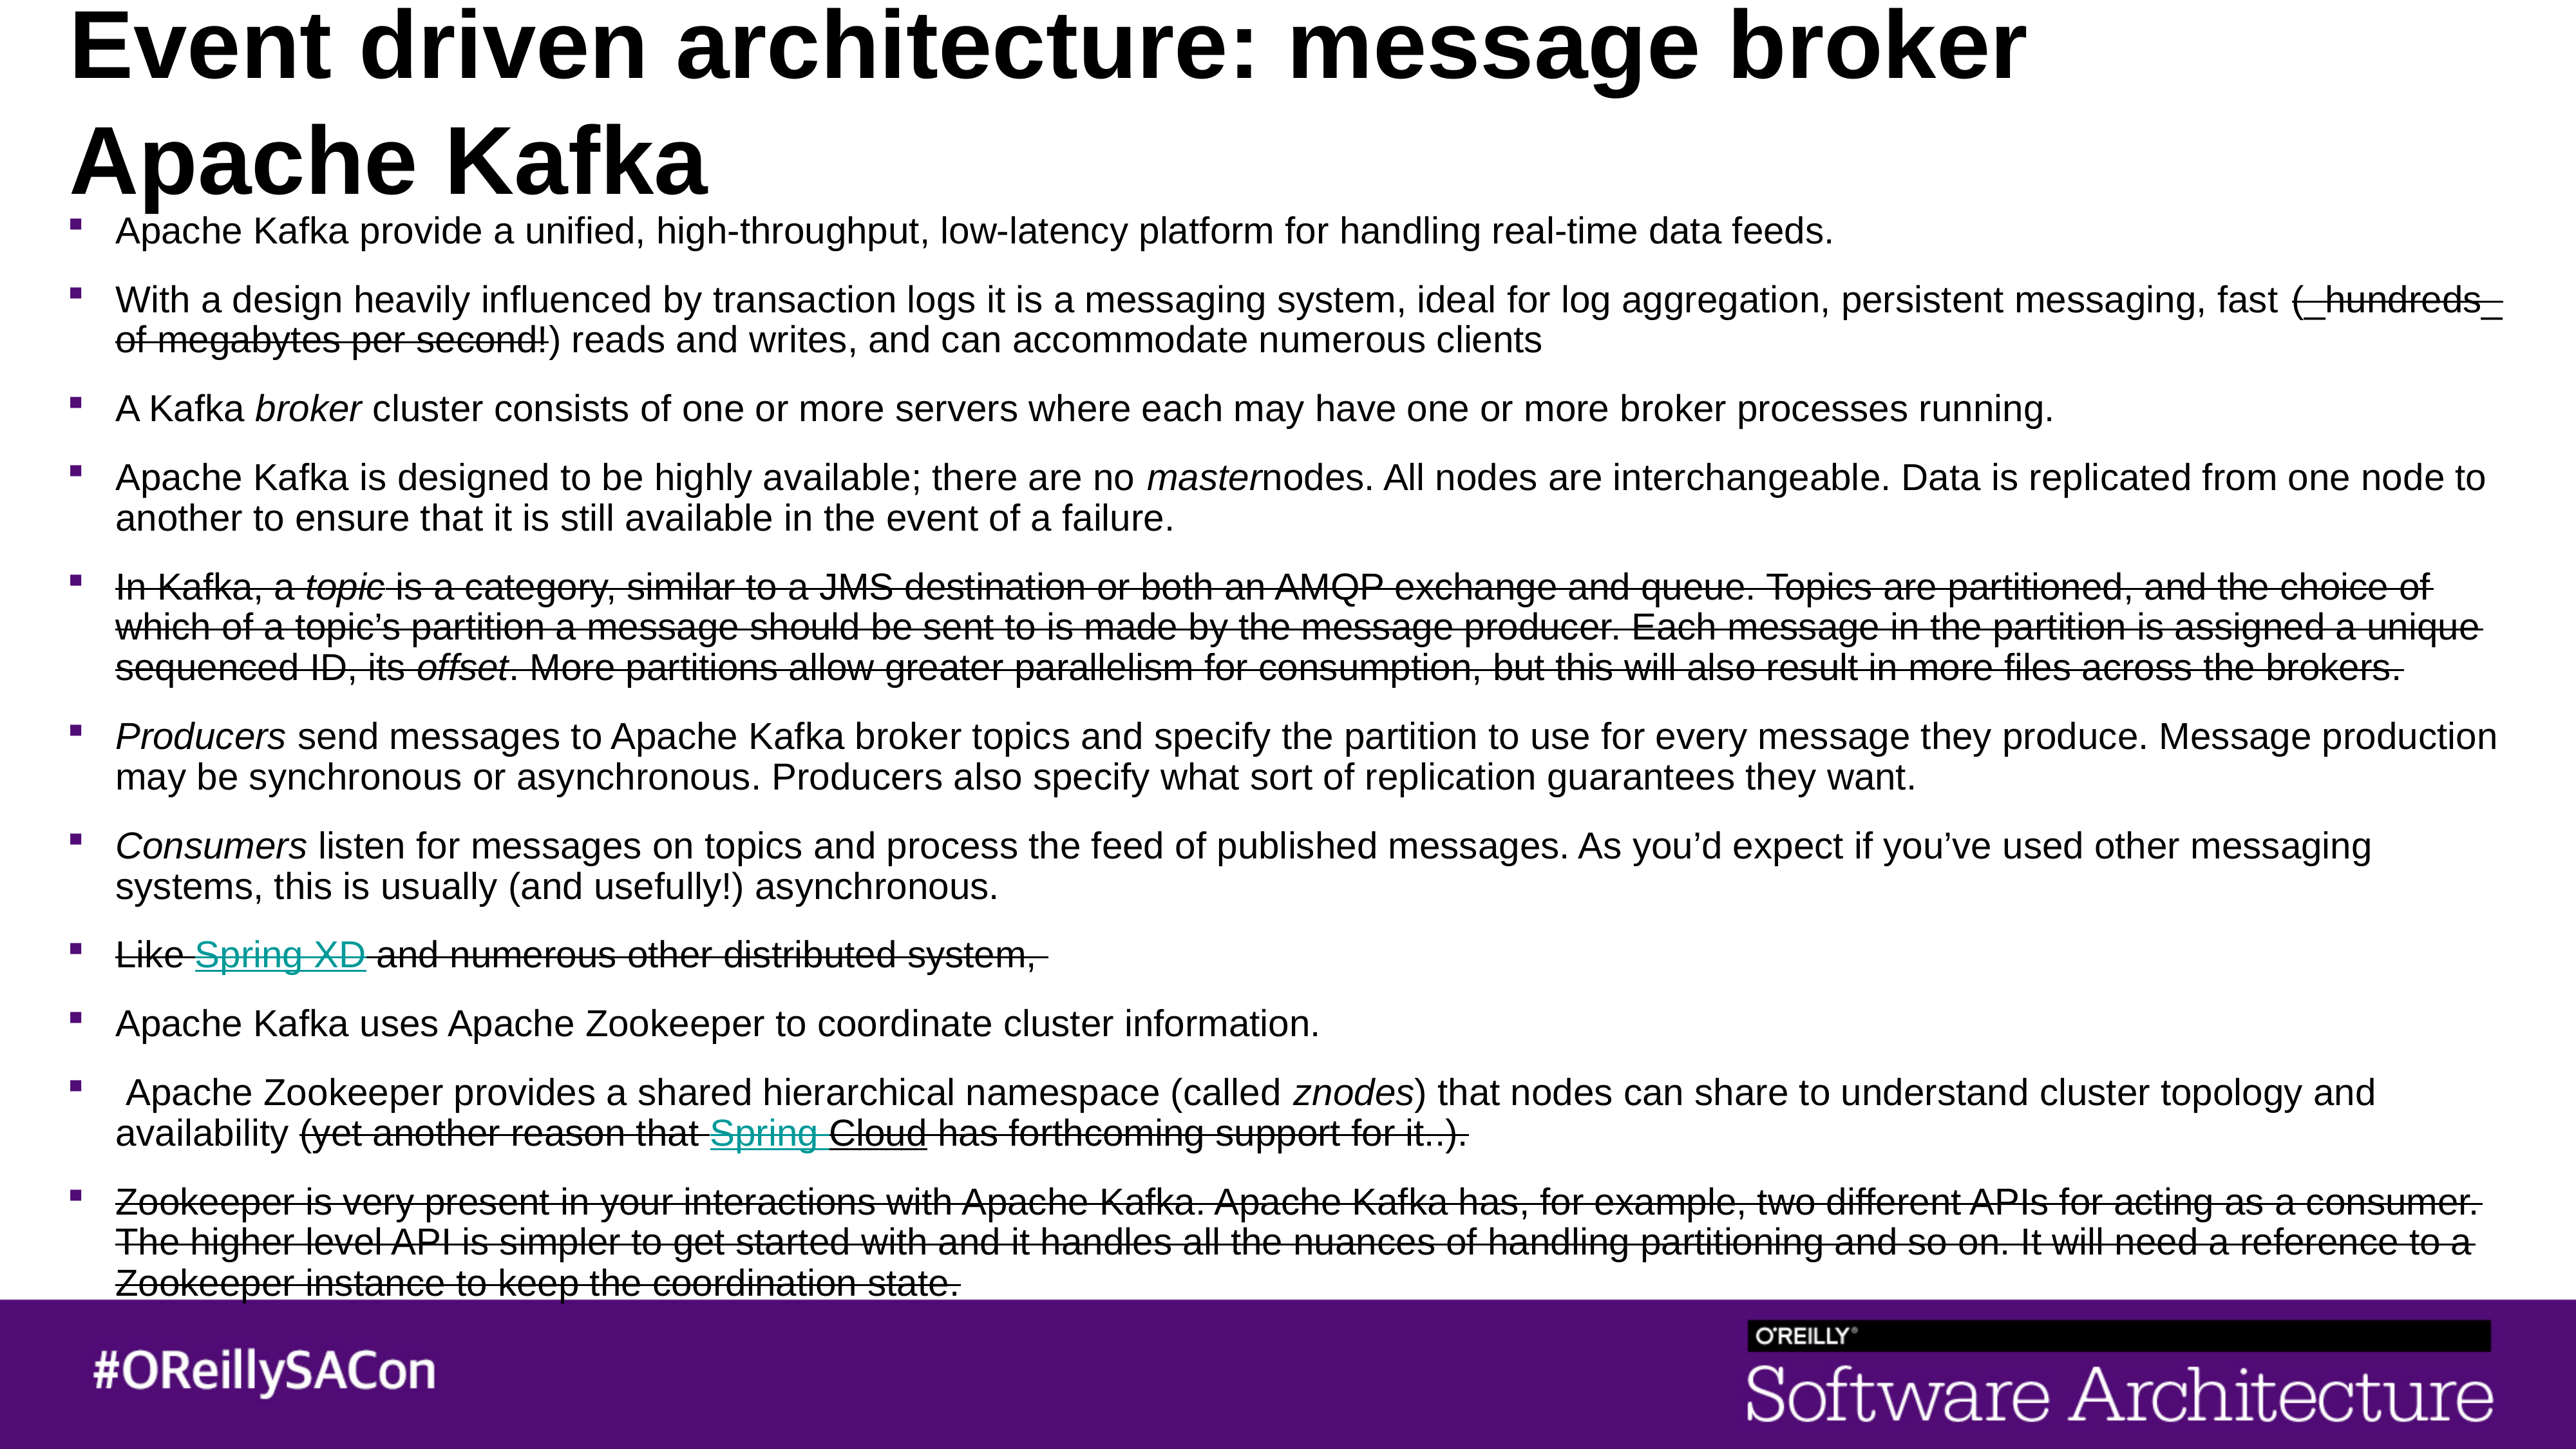

# Event driven architecture: message broker Apache Kafka
Apache Kafka provide a unified, high-throughput, low-latency platform for handling real-time data feeds.
With a design heavily influenced by transaction logs it is a messaging system, ideal for log aggregation, persistent messaging, fast (_hundreds_ of megabytes per second!) reads and writes, and can accommodate numerous clients
A Kafka broker cluster consists of one or more servers where each may have one or more broker processes running.
Apache Kafka is designed to be highly available; there are no masternodes. All nodes are interchangeable. Data is replicated from one node to another to ensure that it is still available in the event of a failure.
In Kafka, a topic is a category, similar to a JMS destination or both an AMQP exchange and queue. Topics are partitioned, and the choice of which of a topic’s partition a message should be sent to is made by the message producer. Each message in the partition is assigned a unique sequenced ID, its offset. More partitions allow greater parallelism for consumption, but this will also result in more files across the brokers.
Producers send messages to Apache Kafka broker topics and specify the partition to use for every message they produce. Message production may be synchronous or asynchronous. Producers also specify what sort of replication guarantees they want.
Consumers listen for messages on topics and process the feed of published messages. As you’d expect if you’ve used other messaging systems, this is usually (and usefully!) asynchronous.
Like Spring XD and numerous other distributed system,
Apache Kafka uses Apache Zookeeper to coordinate cluster information.
 Apache Zookeeper provides a shared hierarchical namespace (called znodes) that nodes can share to understand cluster topology and availability (yet another reason that Spring Cloud has forthcoming support for it..).
Zookeeper is very present in your interactions with Apache Kafka. Apache Kafka has, for example, two different APIs for acting as a consumer. The higher level API is simpler to get started with and it handles all the nuances of handling partitioning and so on. It will need a reference to a Zookeeper instance to keep the coordination state.